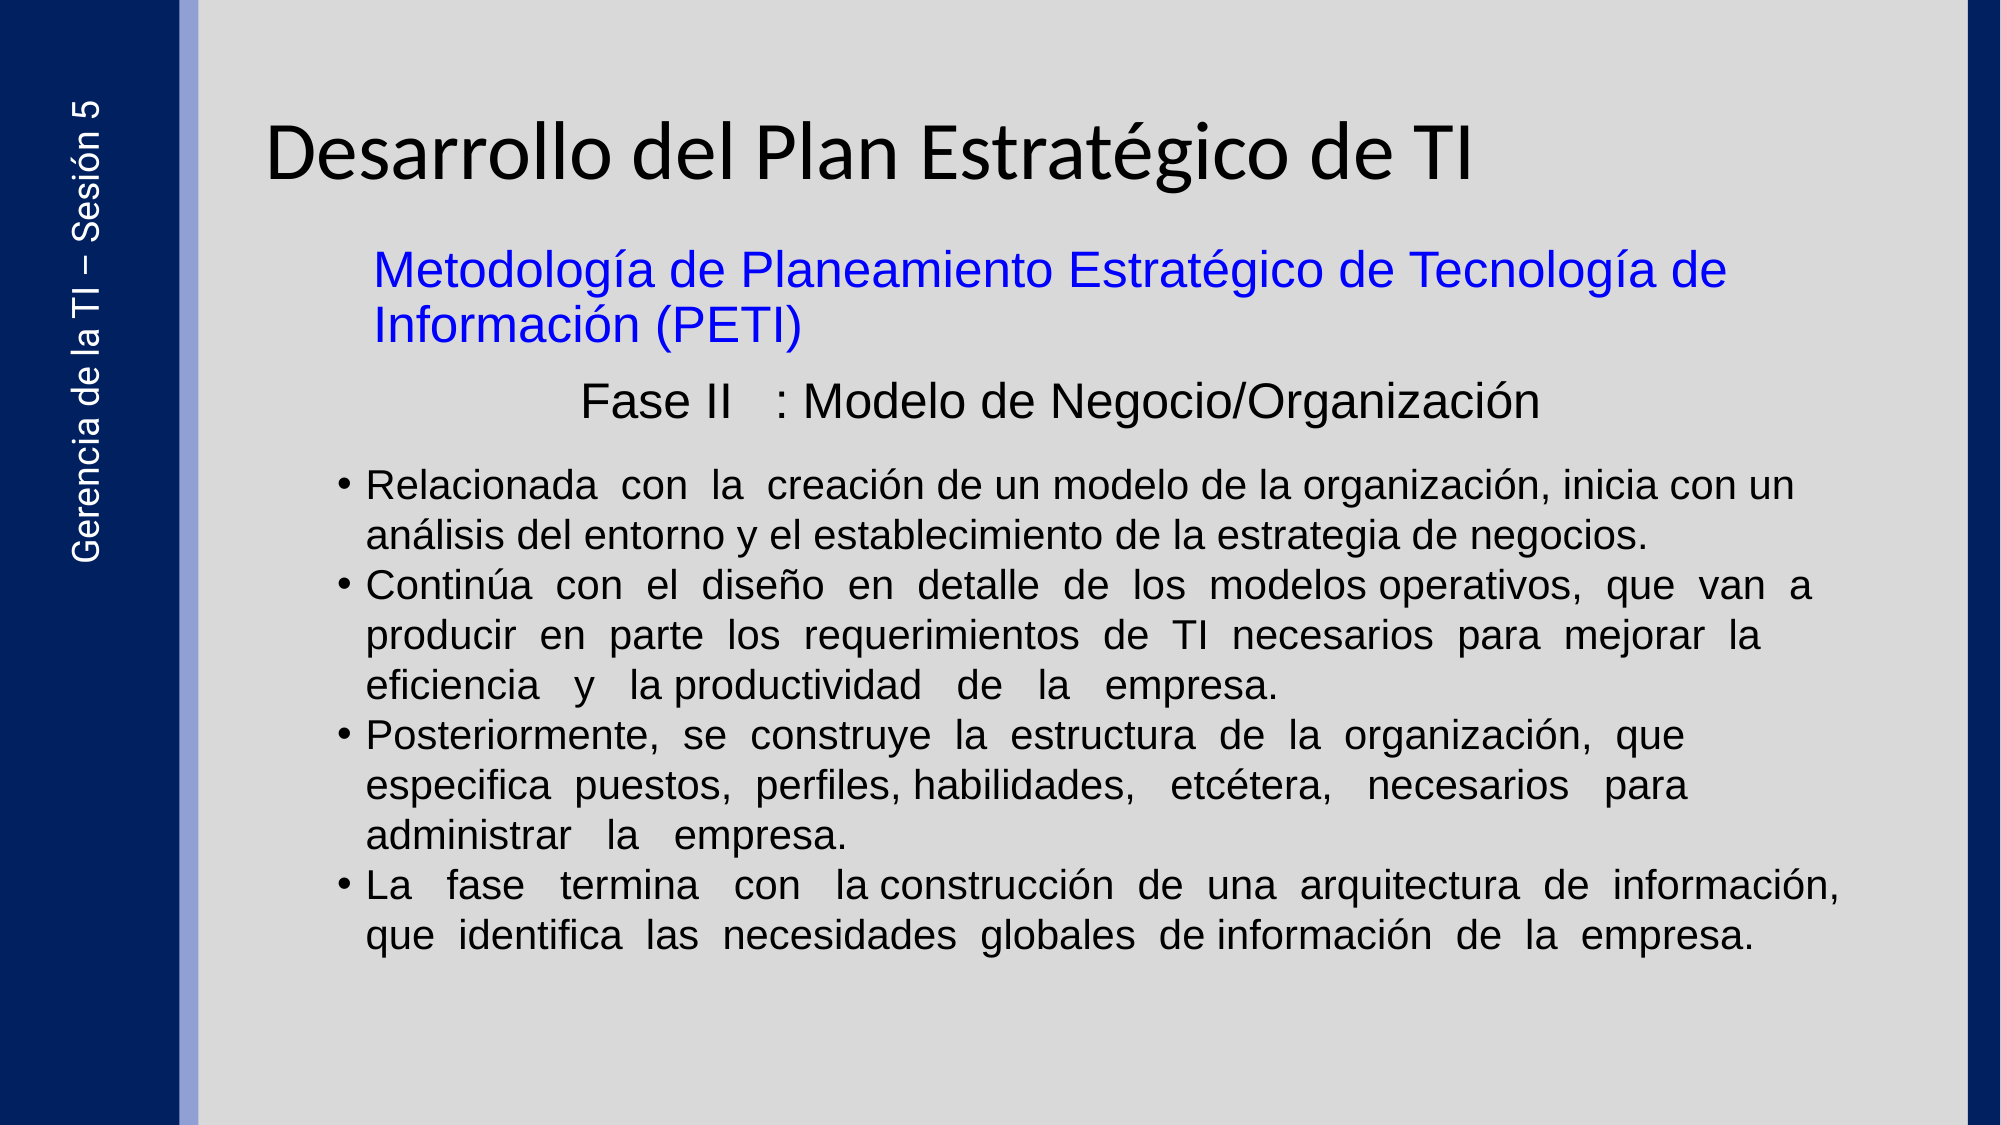

Desarrollo del Plan Estratégico de TI
Metodología de Planeamiento Estratégico de Tecnología de  Información (PETI)
Fase II   : Modelo de Negocio/Organización
Relacionada  con  la  creación de un modelo de la organización, inicia con un análisis del entorno y el establecimiento de la estrategia de negocios.
Continúa  con  el  diseño  en  detalle  de  los  modelos operativos,  que  van  a  producir  en  parte  los  requerimientos  de  TI  necesarios  para  mejorar  la eficiencia   y   la productividad   de   la   empresa.
Posteriormente,  se  construye  la  estructura  de  la  organización,  que  especifica  puestos,  perfiles, habilidades,   etcétera,   necesarios   para   administrar   la   empresa.
La   fase   termina   con   la construcción  de  una  arquitectura  de  información,  que  identifica  las  necesidades  globales  de información  de  la  empresa.
Gerencia de la TI – Sesión 5
28